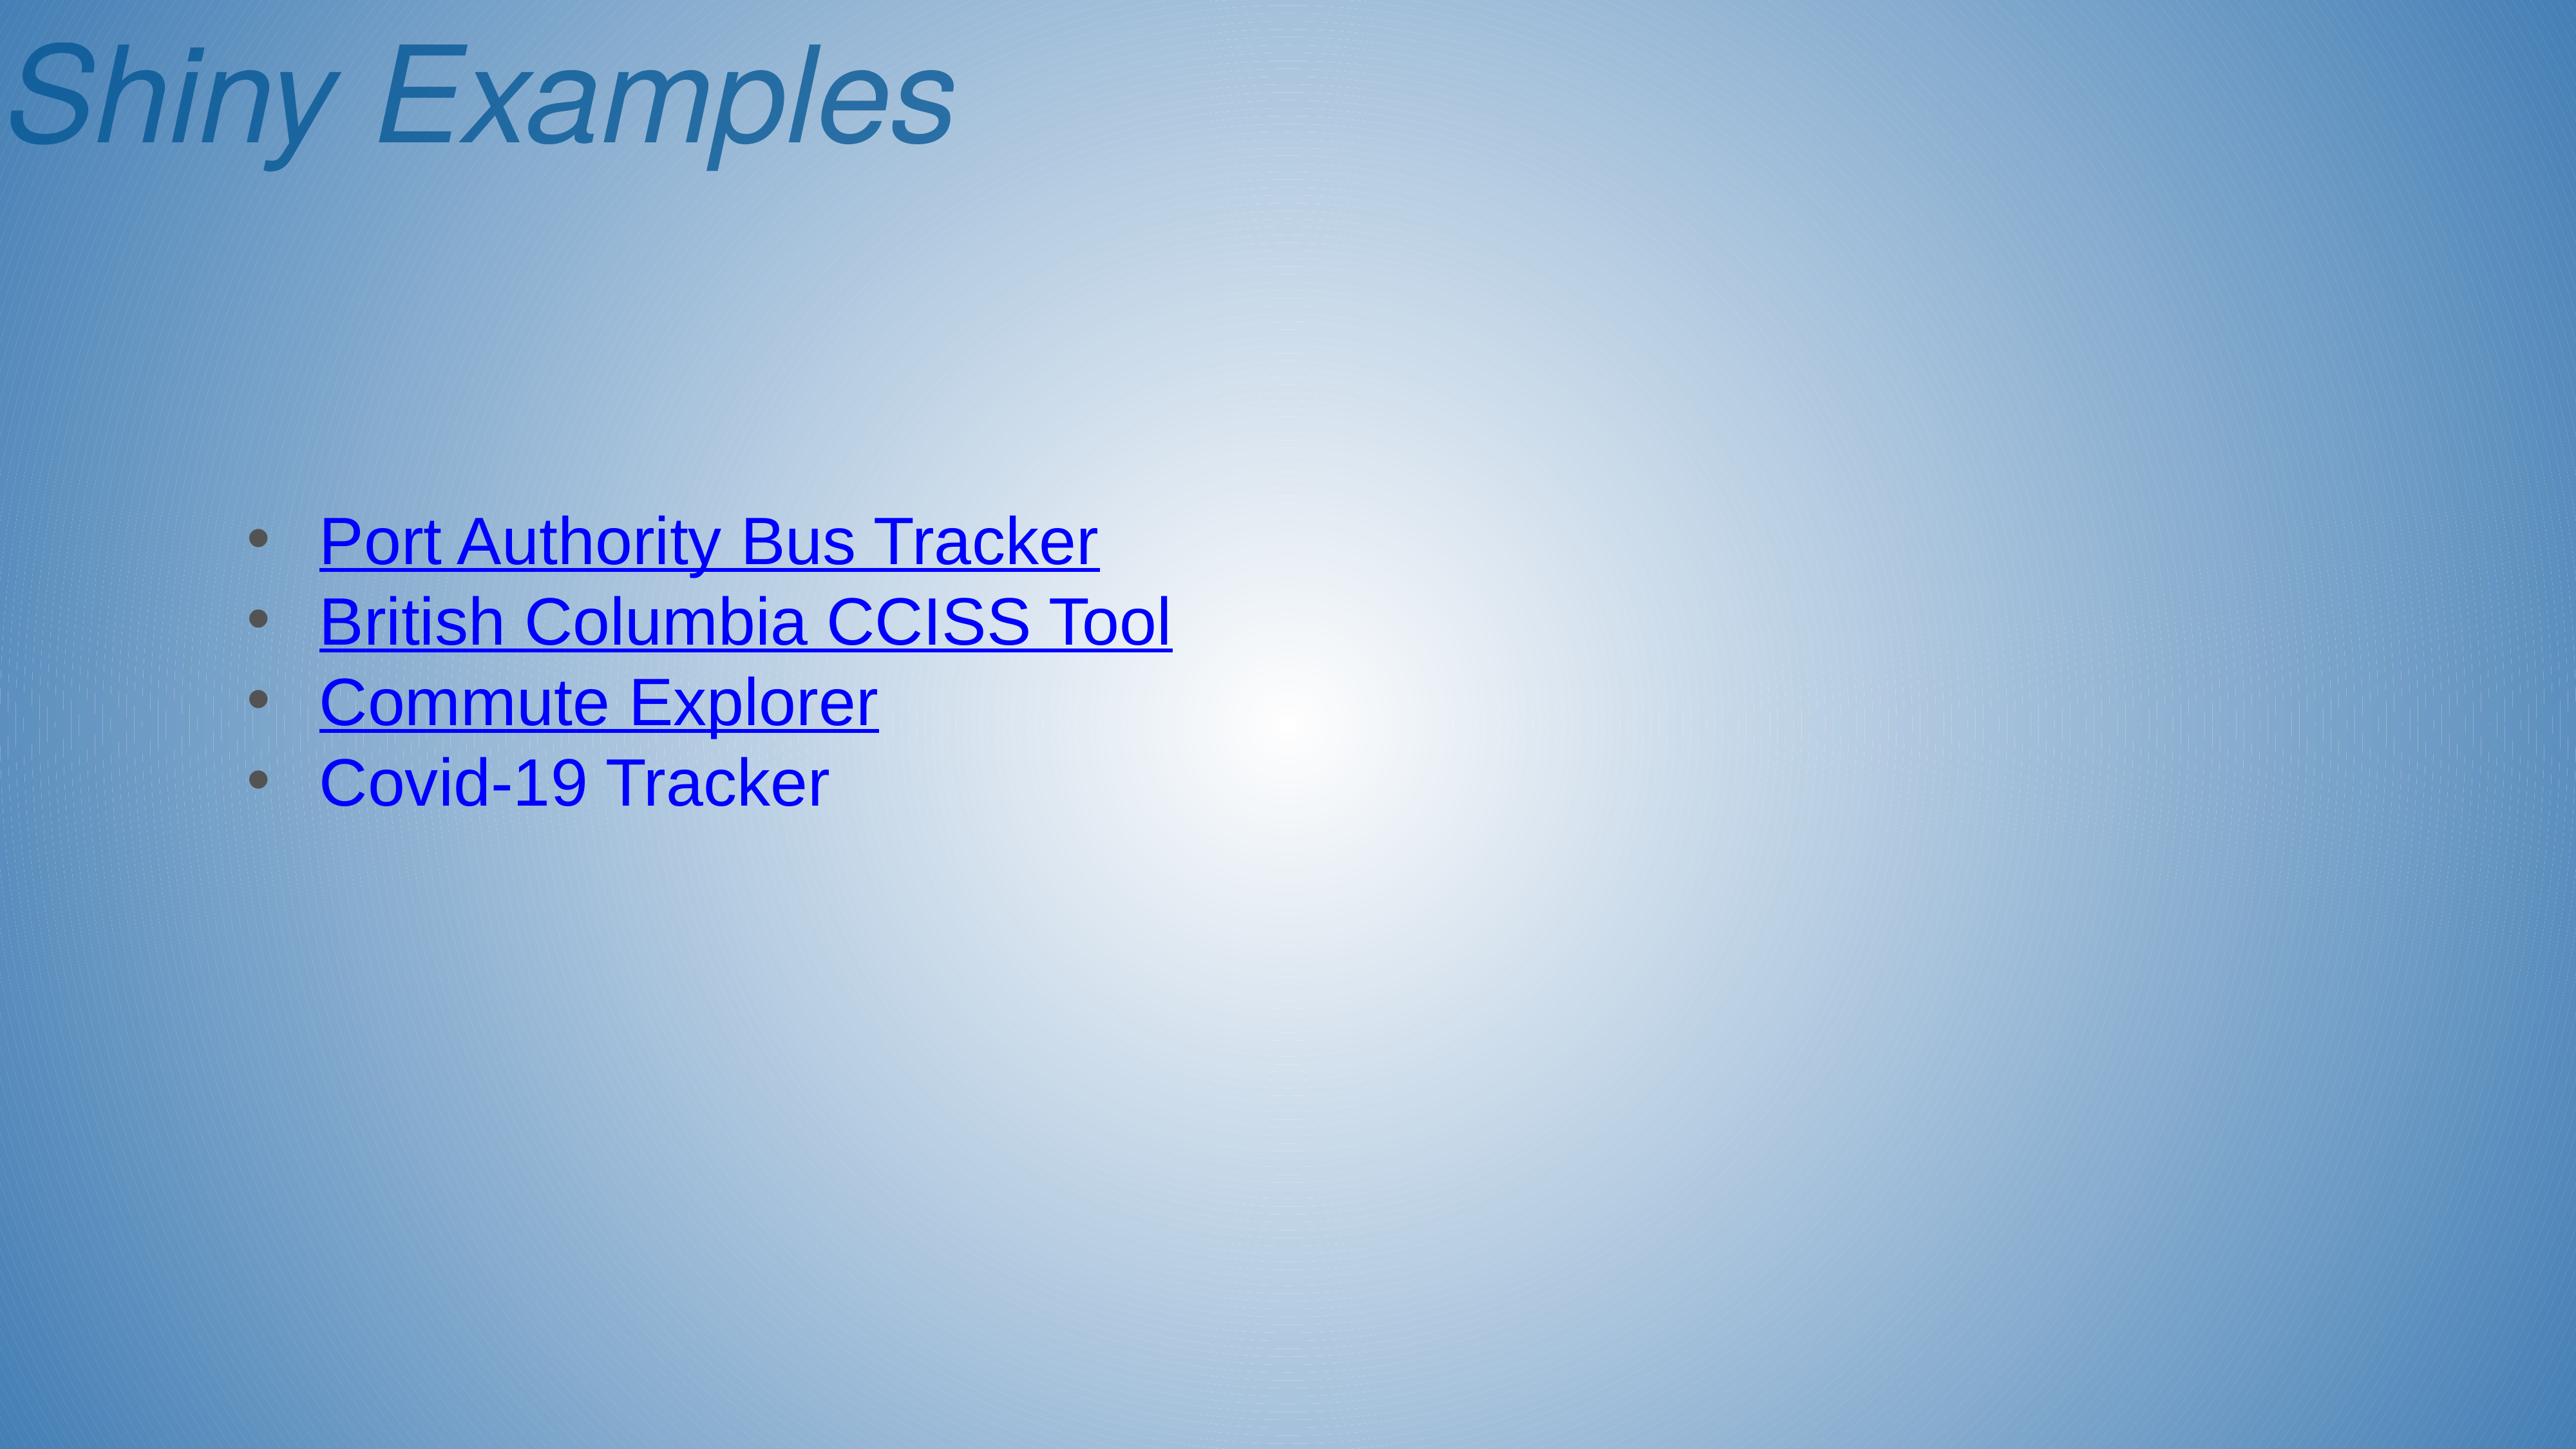

Shiny Examples
Port Authority Bus Tracker
British Columbia CCISS Tool
Commute Explorer
Covid-19 Tracker